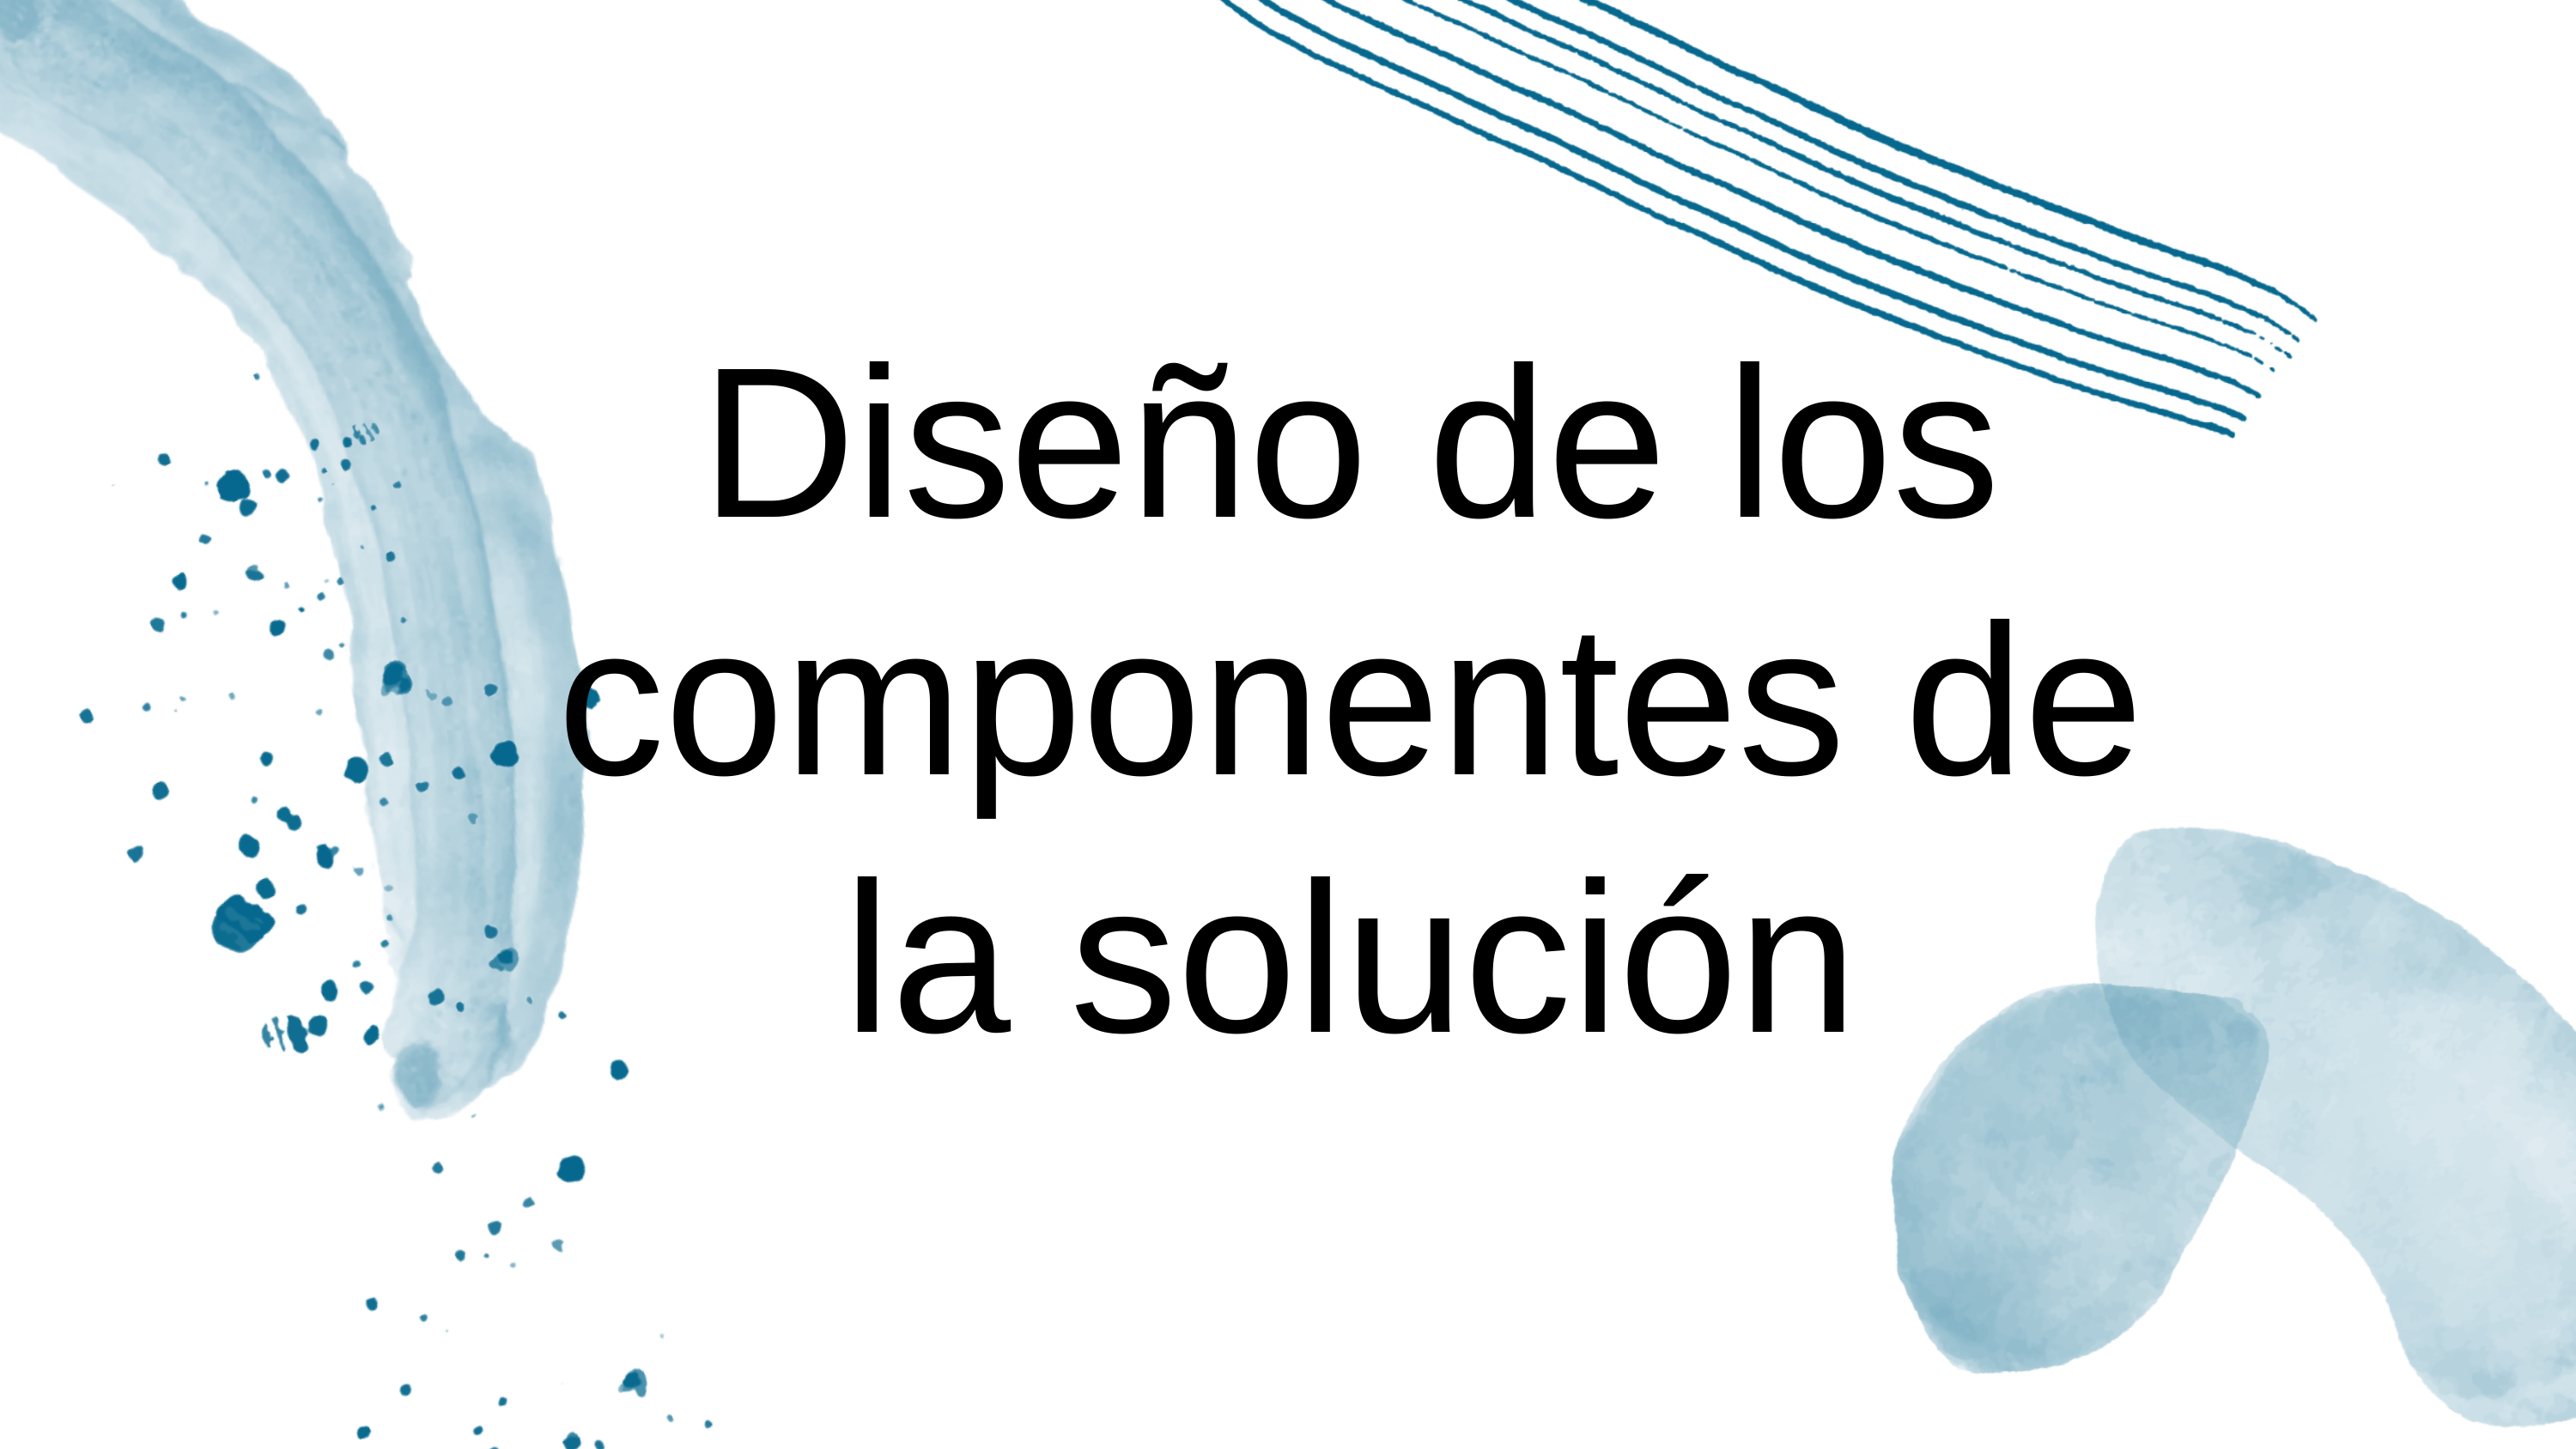

# Diseño de los componentes de la solución